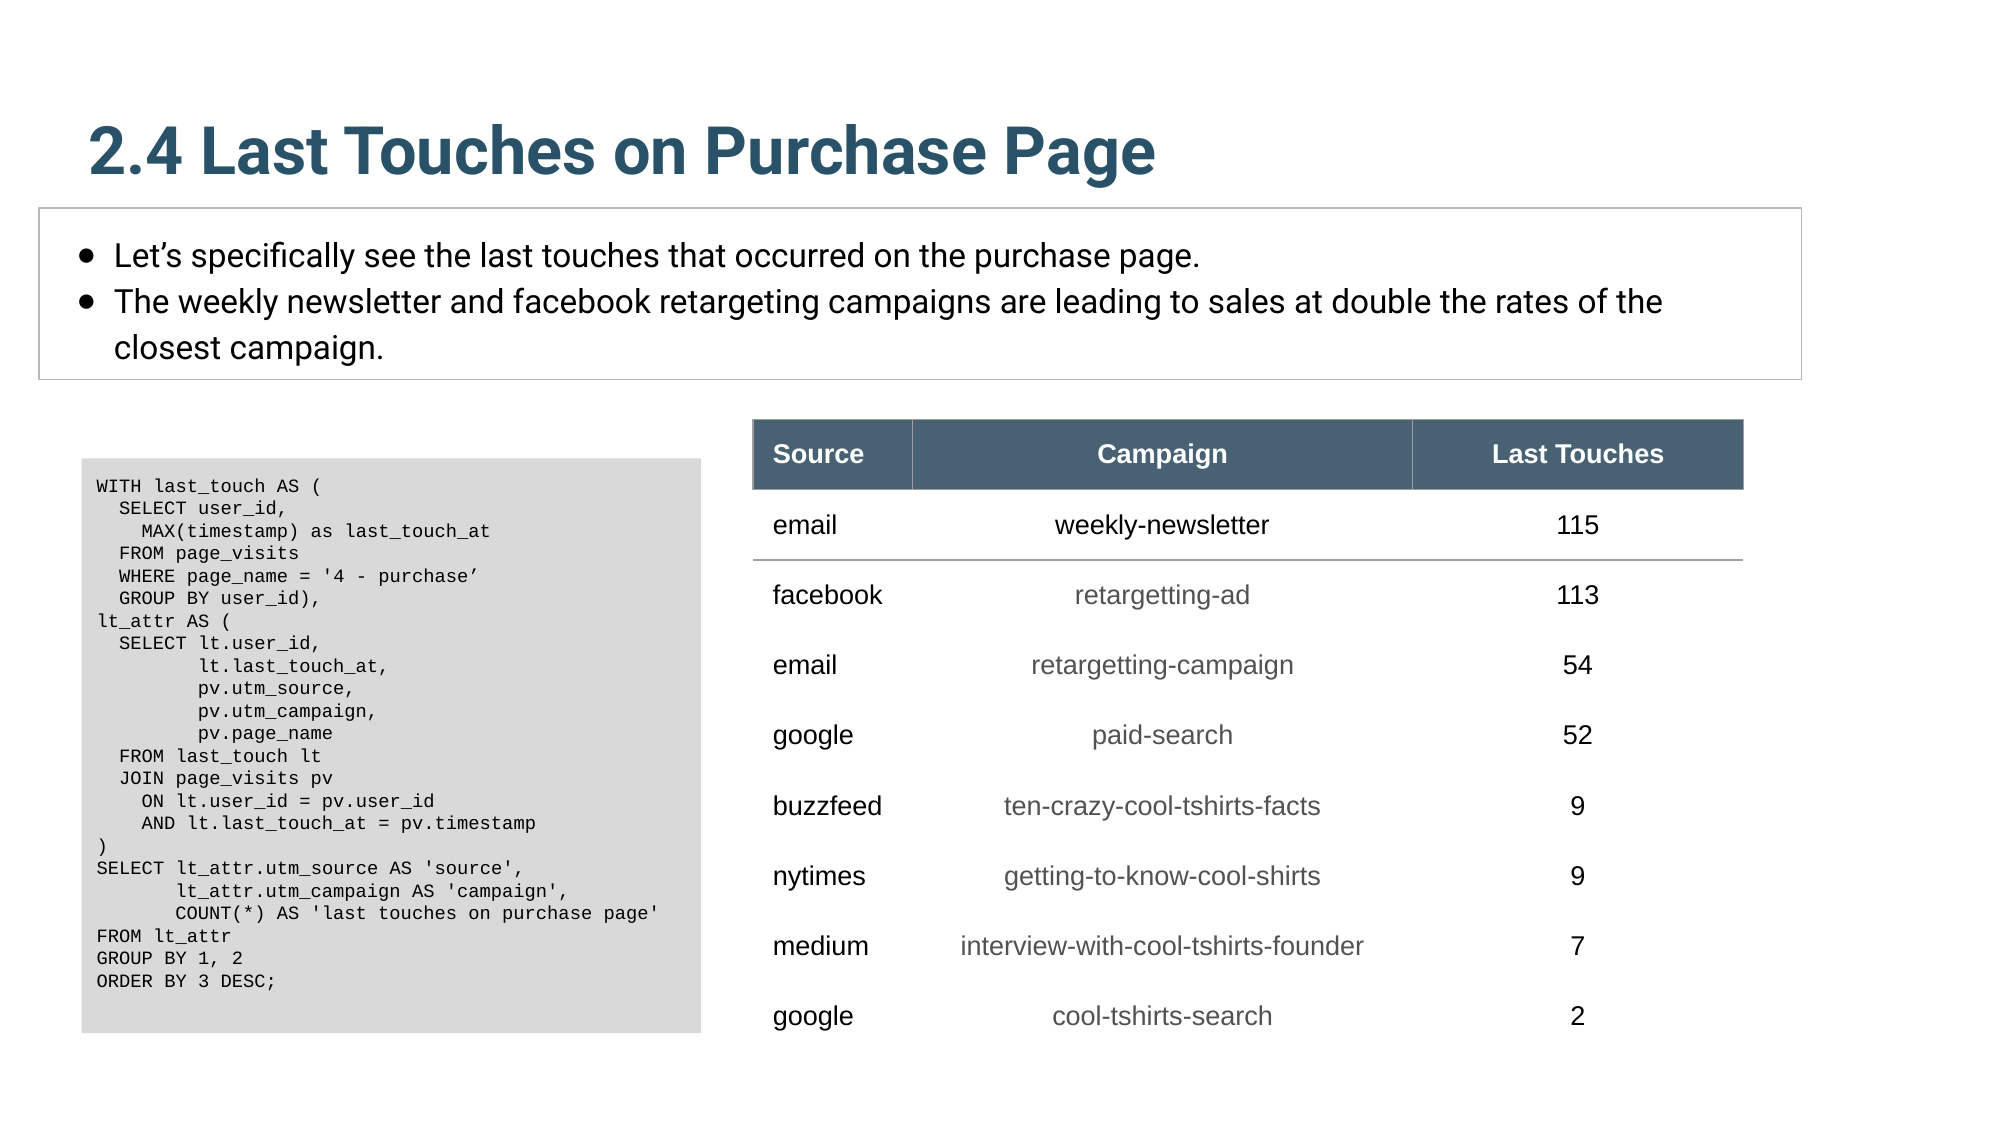

2.4 Last Touches on Purchase Page
Let’s specifically see the last touches that occurred on the purchase page.
The weekly newsletter and facebook retargeting campaigns are leading to sales at double the rates of the closest campaign.
| Source | Campaign | Last Touches |
| --- | --- | --- |
| email | weekly-newsletter | 115 |
| facebook | retargetting-ad | 113 |
| email | retargetting-campaign | 54 |
| google | paid-search | 52 |
| buzzfeed | ten-crazy-cool-tshirts-facts | 9 |
| nytimes | getting-to-know-cool-shirts | 9 |
| medium | interview-with-cool-tshirts-founder | 7 |
| google | cool-tshirts-search | 2 |
WITH last_touch AS (
  SELECT user_id,
    MAX(timestamp) as last_touch_at
  FROM page_visits
  WHERE page_name = '4 - purchase’
  GROUP BY user_id),
lt_attr AS (
  SELECT lt.user_id,
         lt.last_touch_at,
         pv.utm_source,
         pv.utm_campaign,
         pv.page_name
  FROM last_touch lt
  JOIN page_visits pv
    ON lt.user_id = pv.user_id
    AND lt.last_touch_at = pv.timestamp
)
SELECT lt_attr.utm_source AS 'source',
       lt_attr.utm_campaign AS 'campaign',
       COUNT(*) AS 'last touches on purchase page'
FROM lt_attr
GROUP BY 1, 2
ORDER BY 3 DESC;